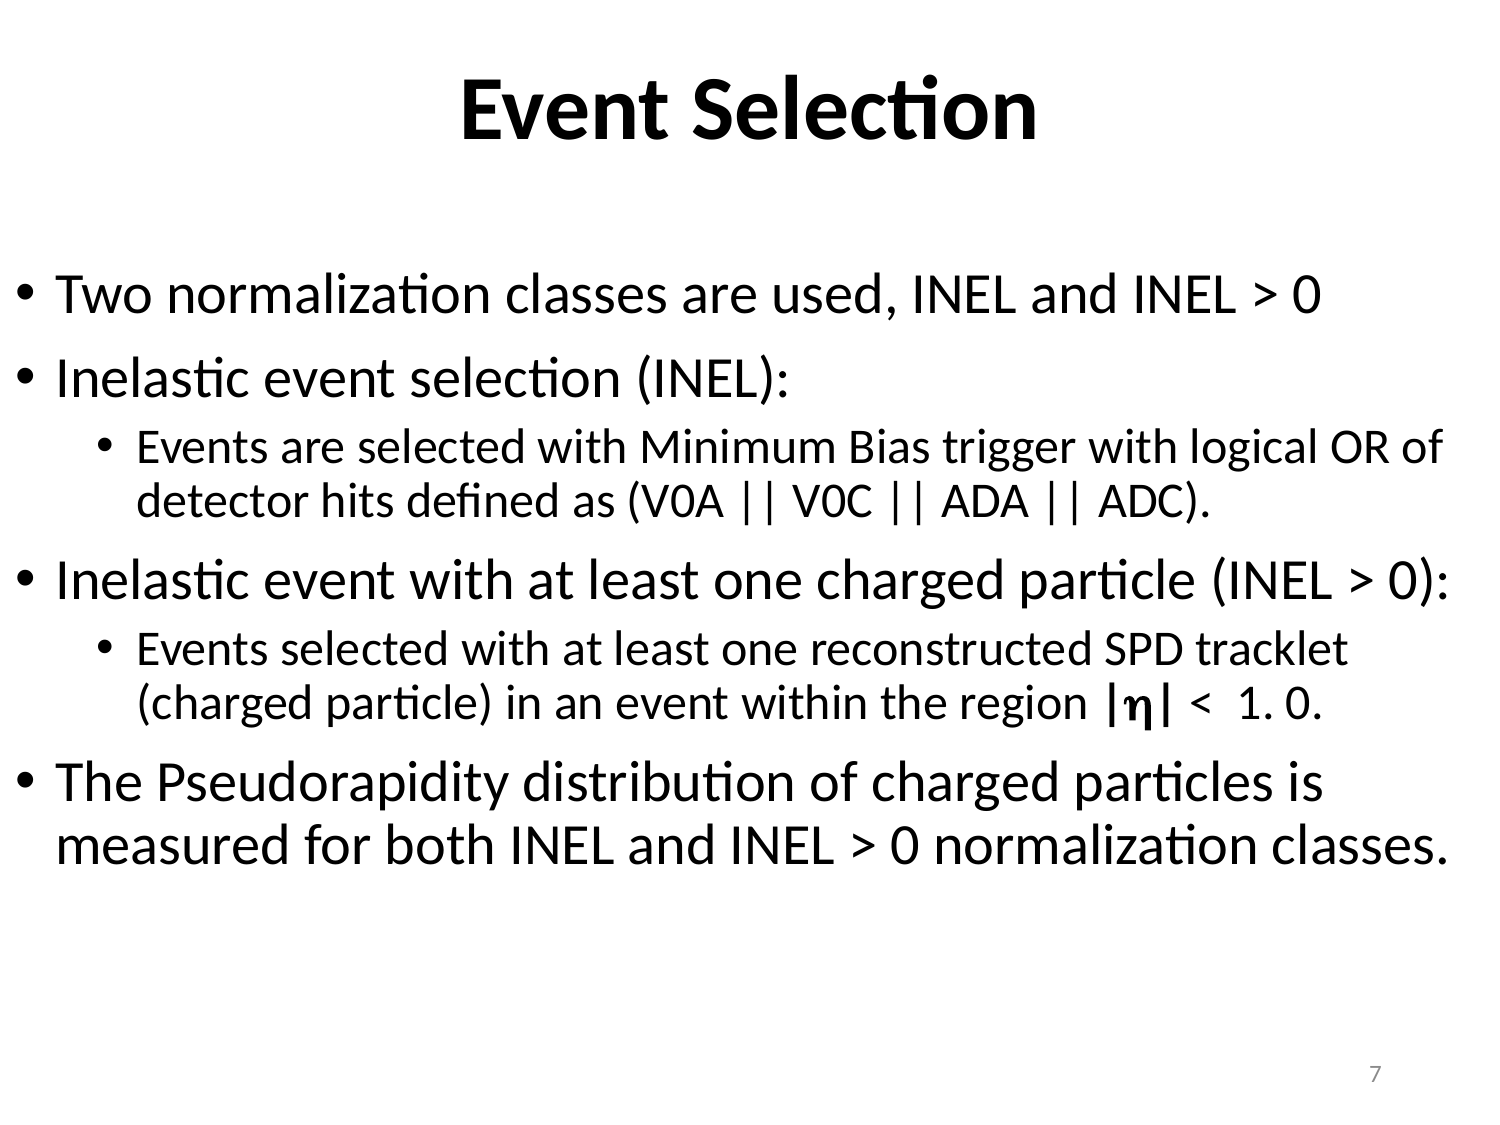

# Event Selection
Two normalization classes are used, INEL and INEL > 0
Inelastic event selection (INEL):
Events are selected with Minimum Bias trigger with logical OR of detector hits defined as (V0A || V0C || ADA || ADC).
Inelastic event with at least one charged particle (INEL > 0):
Events selected with at least one reconstructed SPD tracklet (charged particle) in an event within the region |η| <  1. 0.
The Pseudorapidity distribution of charged particles is measured for both INEL and INEL > 0 normalization classes.
7